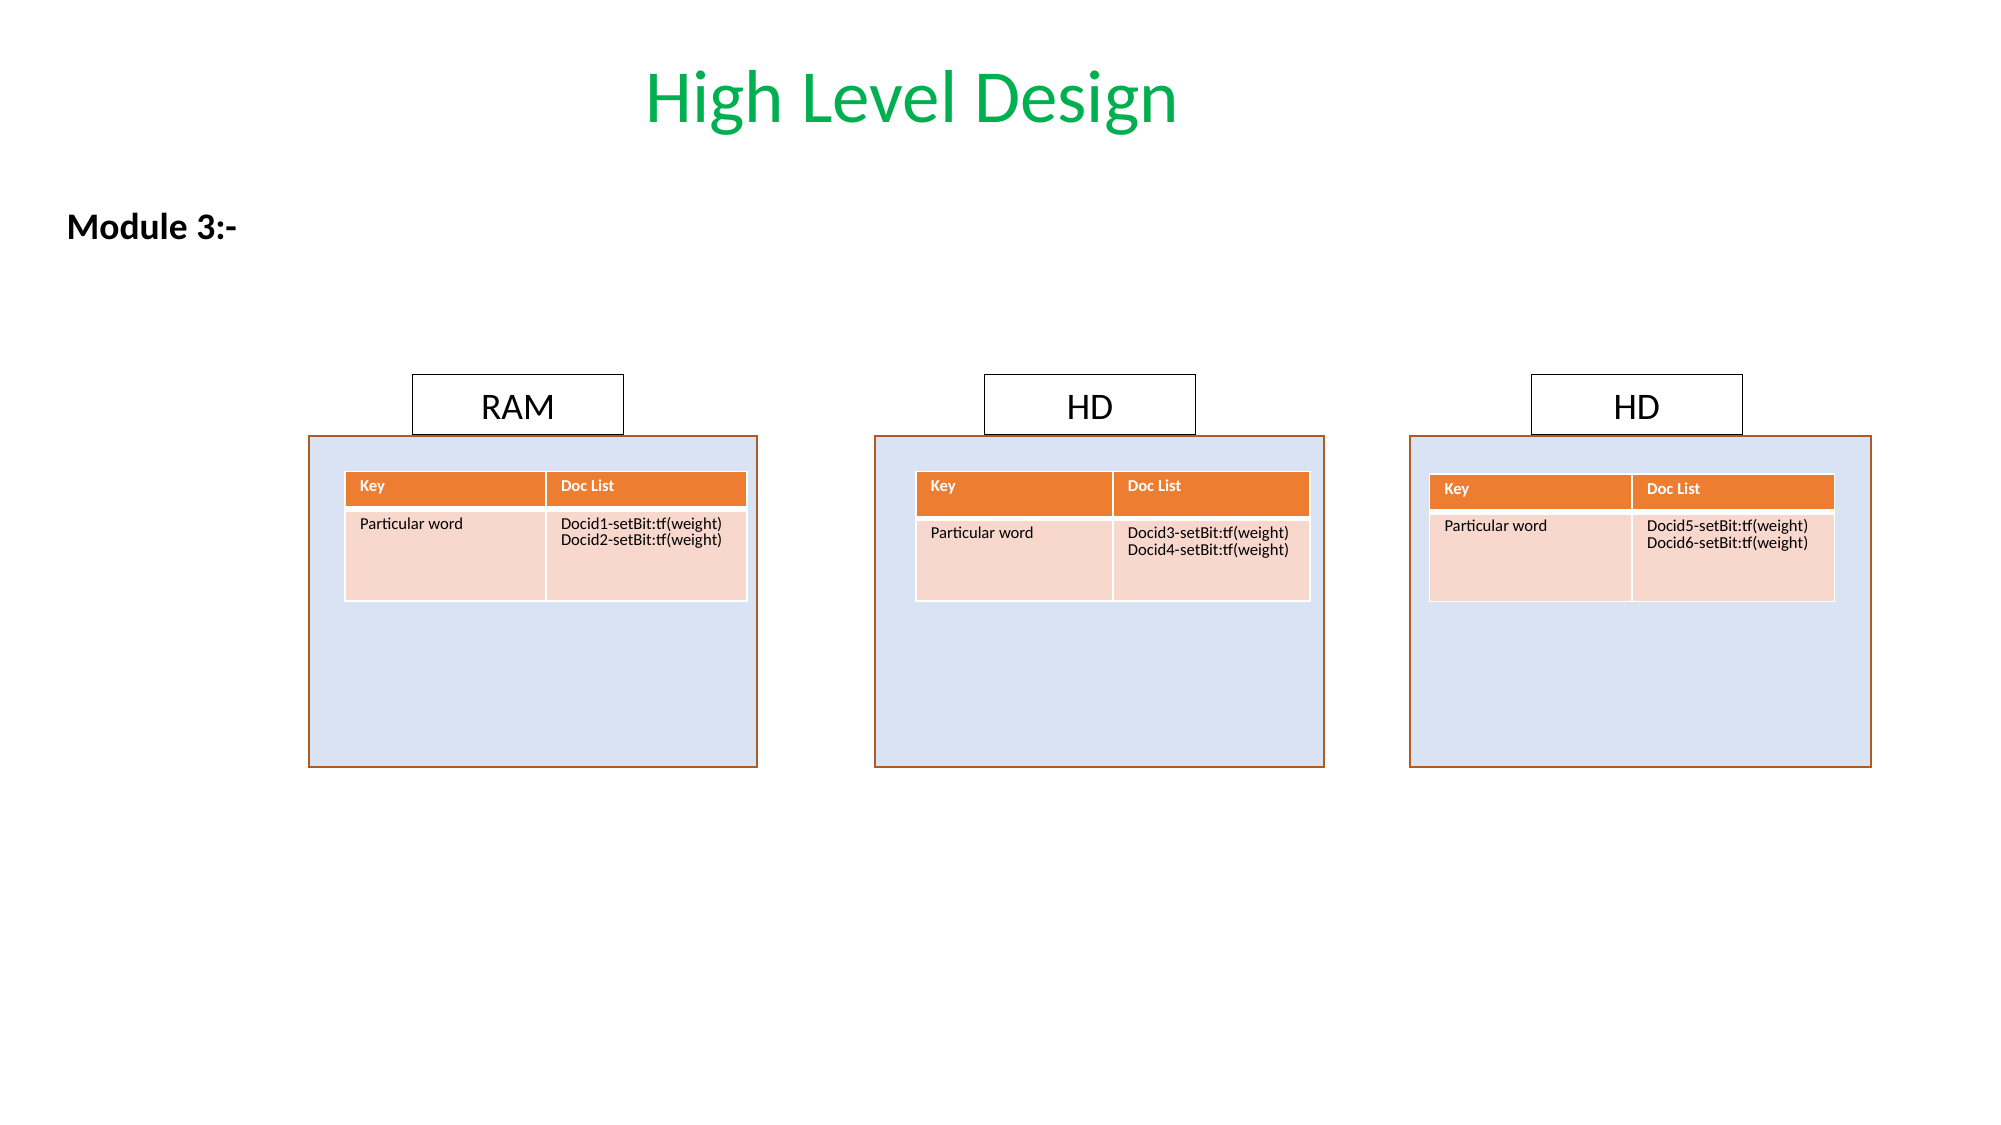

# High Level Design
Module 3:-
RAM
HD
HD

| Key | Doc List |
| --- | --- |
| Particular word | Docid3-setBit:tf(weight) Docid4-setBit:tf(weight) |
| Key | Doc List |
| --- | --- |
| Particular word | Docid1-setBit:tf(weight) Docid2-setBit:tf(weight) |
| Key | Doc List |
| --- | --- |
| Particular word | Docid5-setBit:tf(weight) Docid6-setBit:tf(weight) |